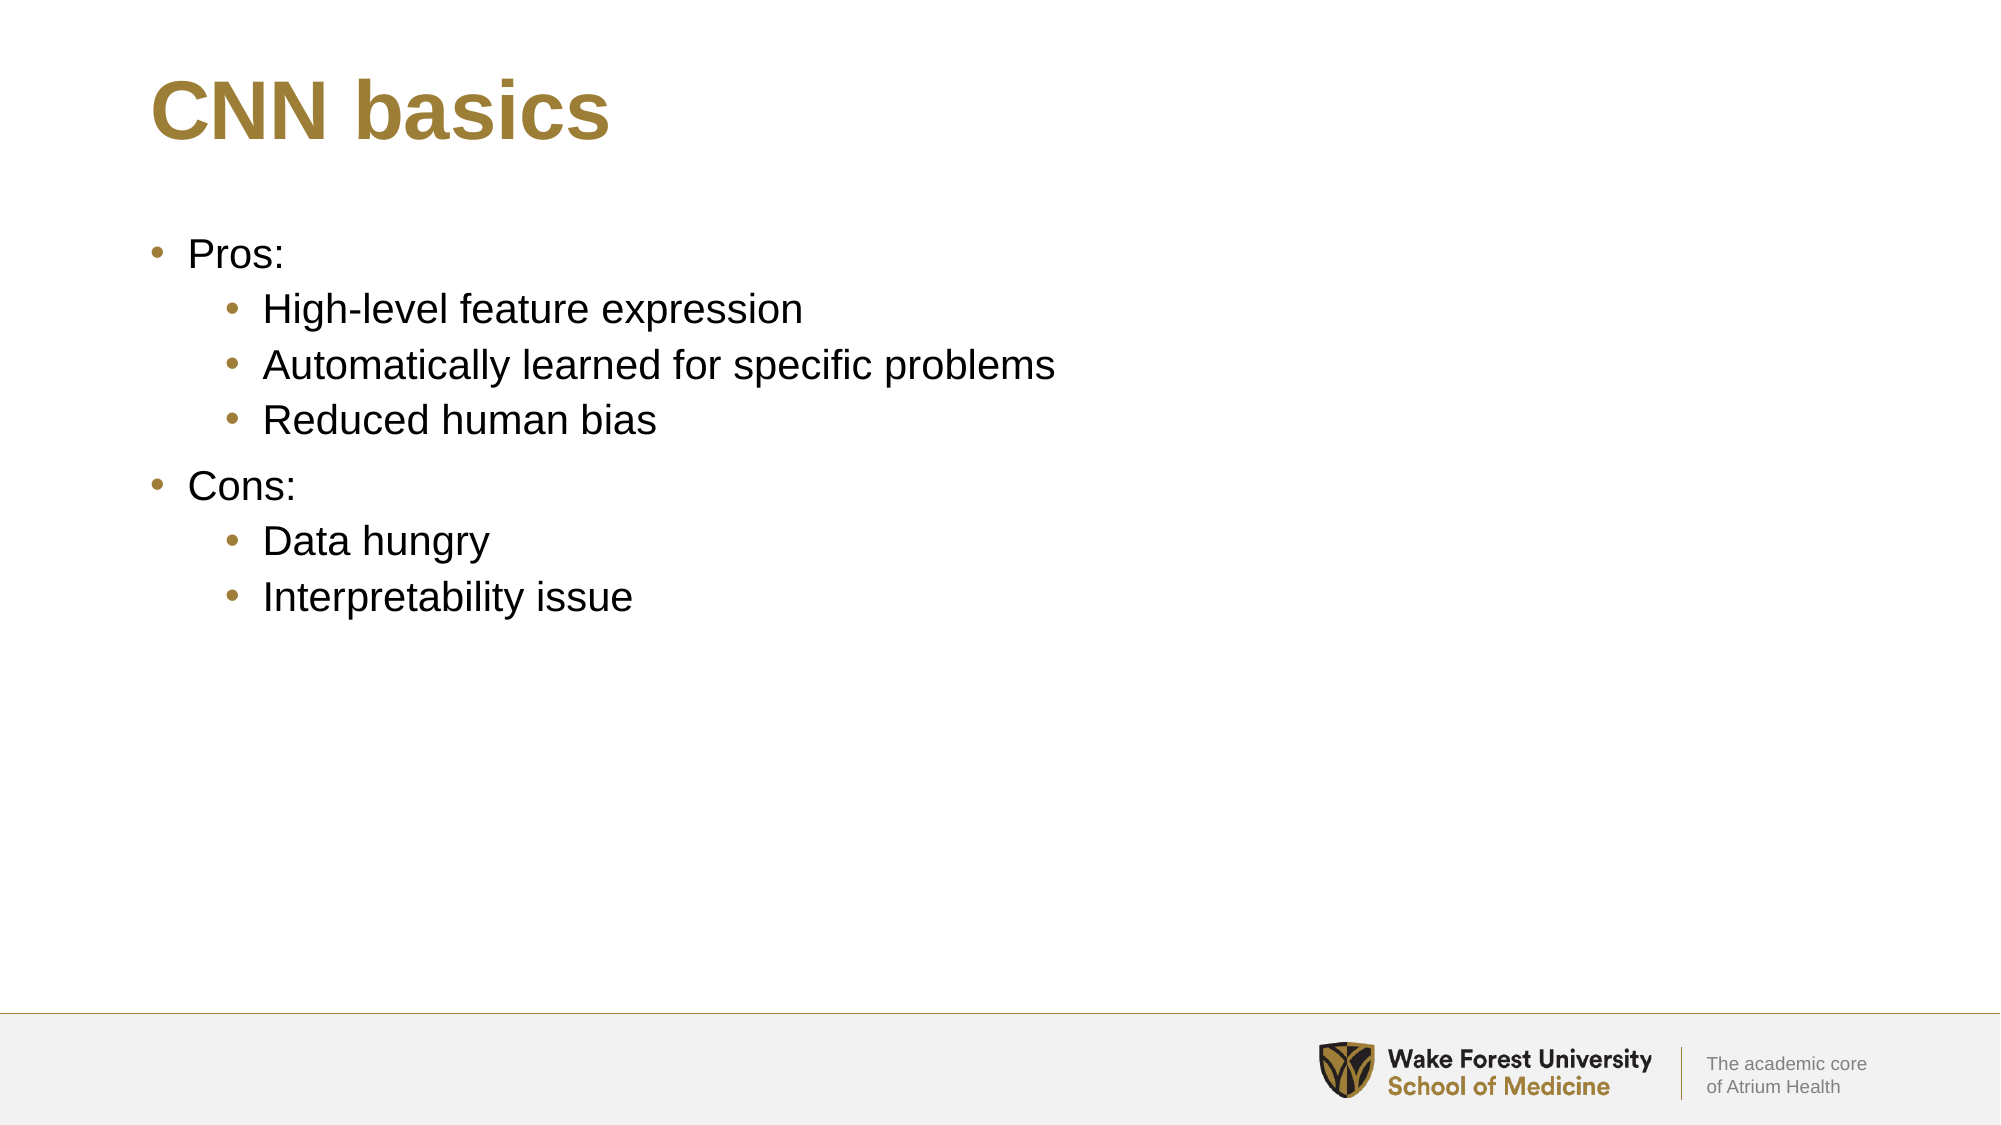

# CNN basics
Pros:
High-level feature expression
Automatically learned for specific problems
Reduced human bias
Cons:
Data hungry
Interpretability issue